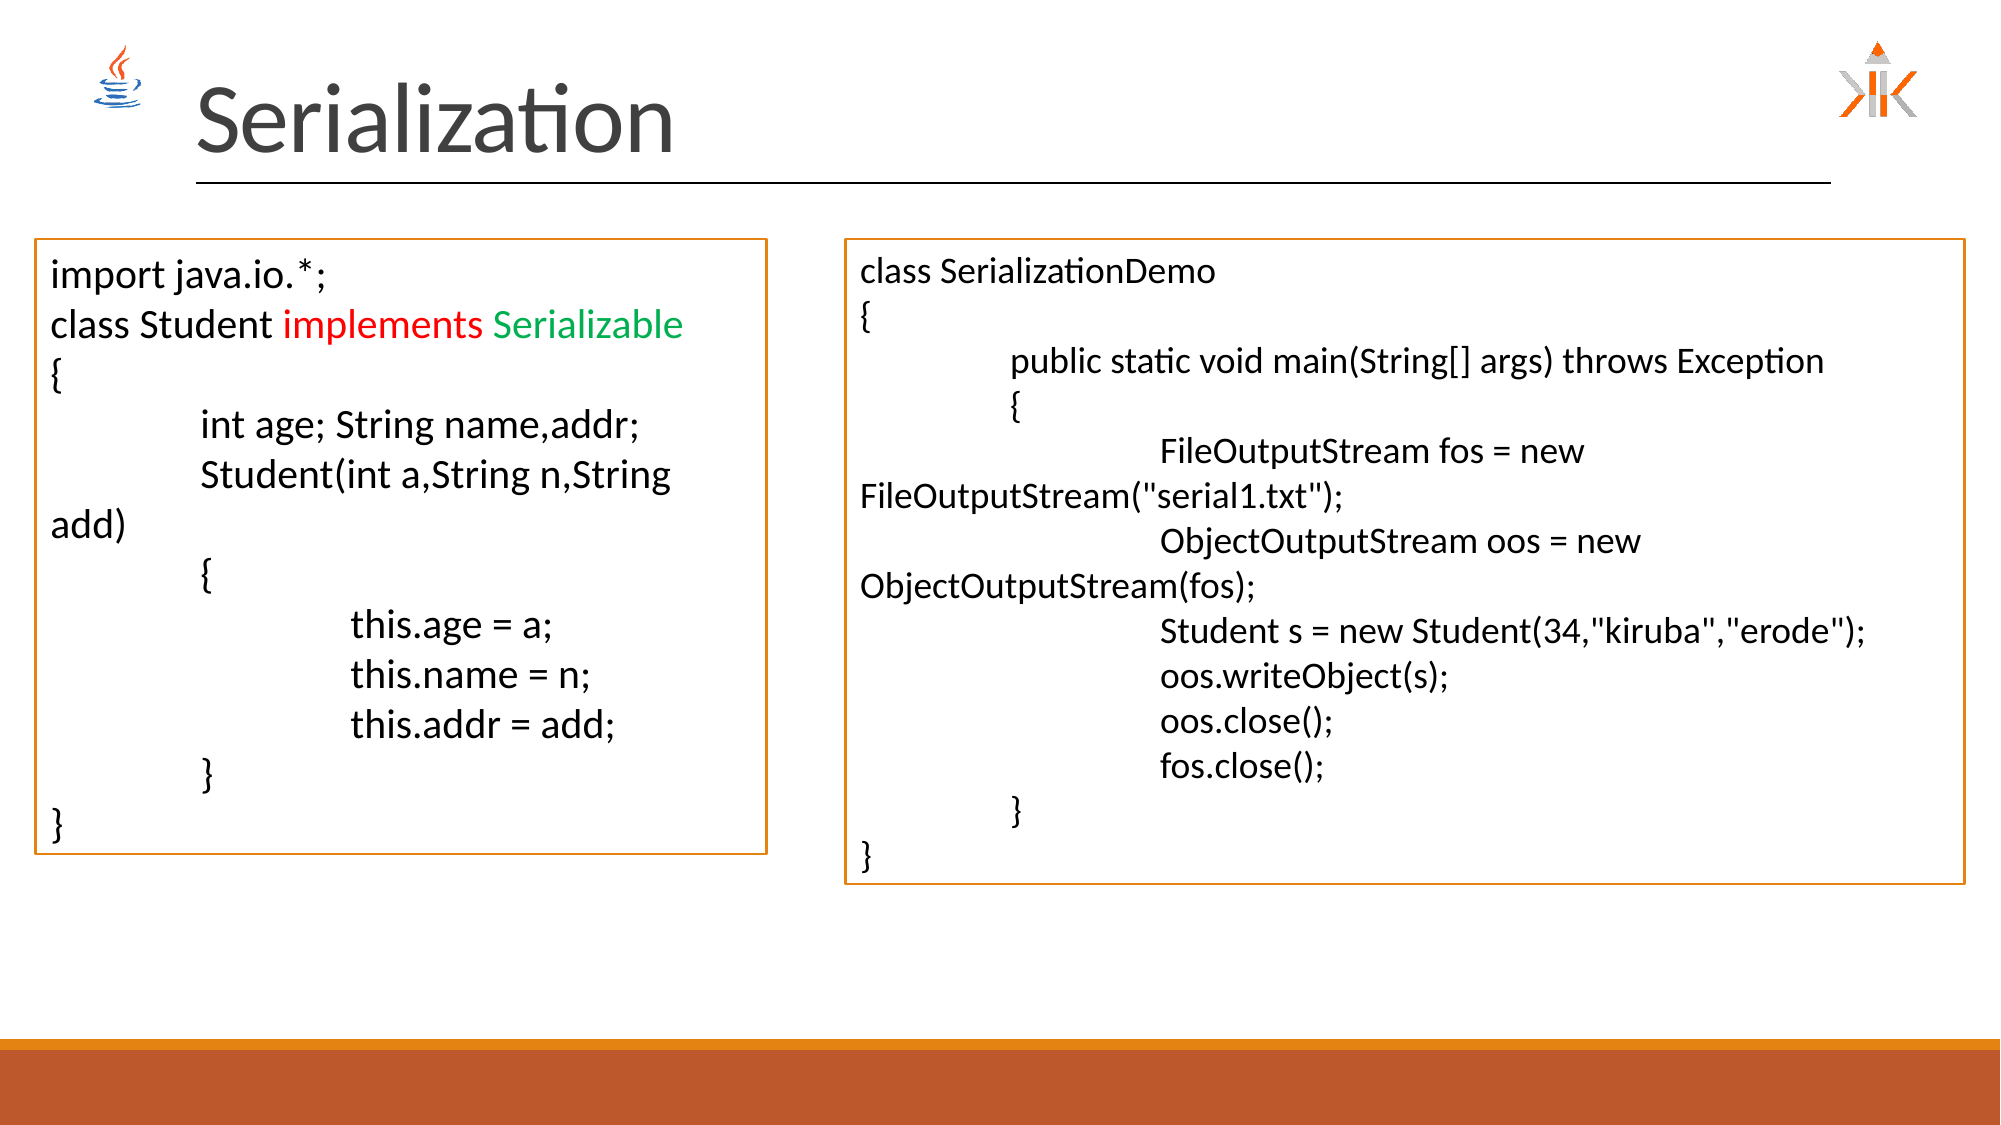

# Serialization
import java.io.*;
class Student implements Serializable
{
	int age; String name,addr;
	Student(int a,String n,String add)
	{
		this.age = a;
		this.name = n;
		this.addr = add;
	}
}
class SerializationDemo
{
	public static void main(String[] args) throws Exception
	{
		FileOutputStream fos = new FileOutputStream("serial1.txt");
		ObjectOutputStream oos = new ObjectOutputStream(fos);
		Student s = new Student(34,"kiruba","erode");
		oos.writeObject(s);
		oos.close();
		fos.close();
	}
}